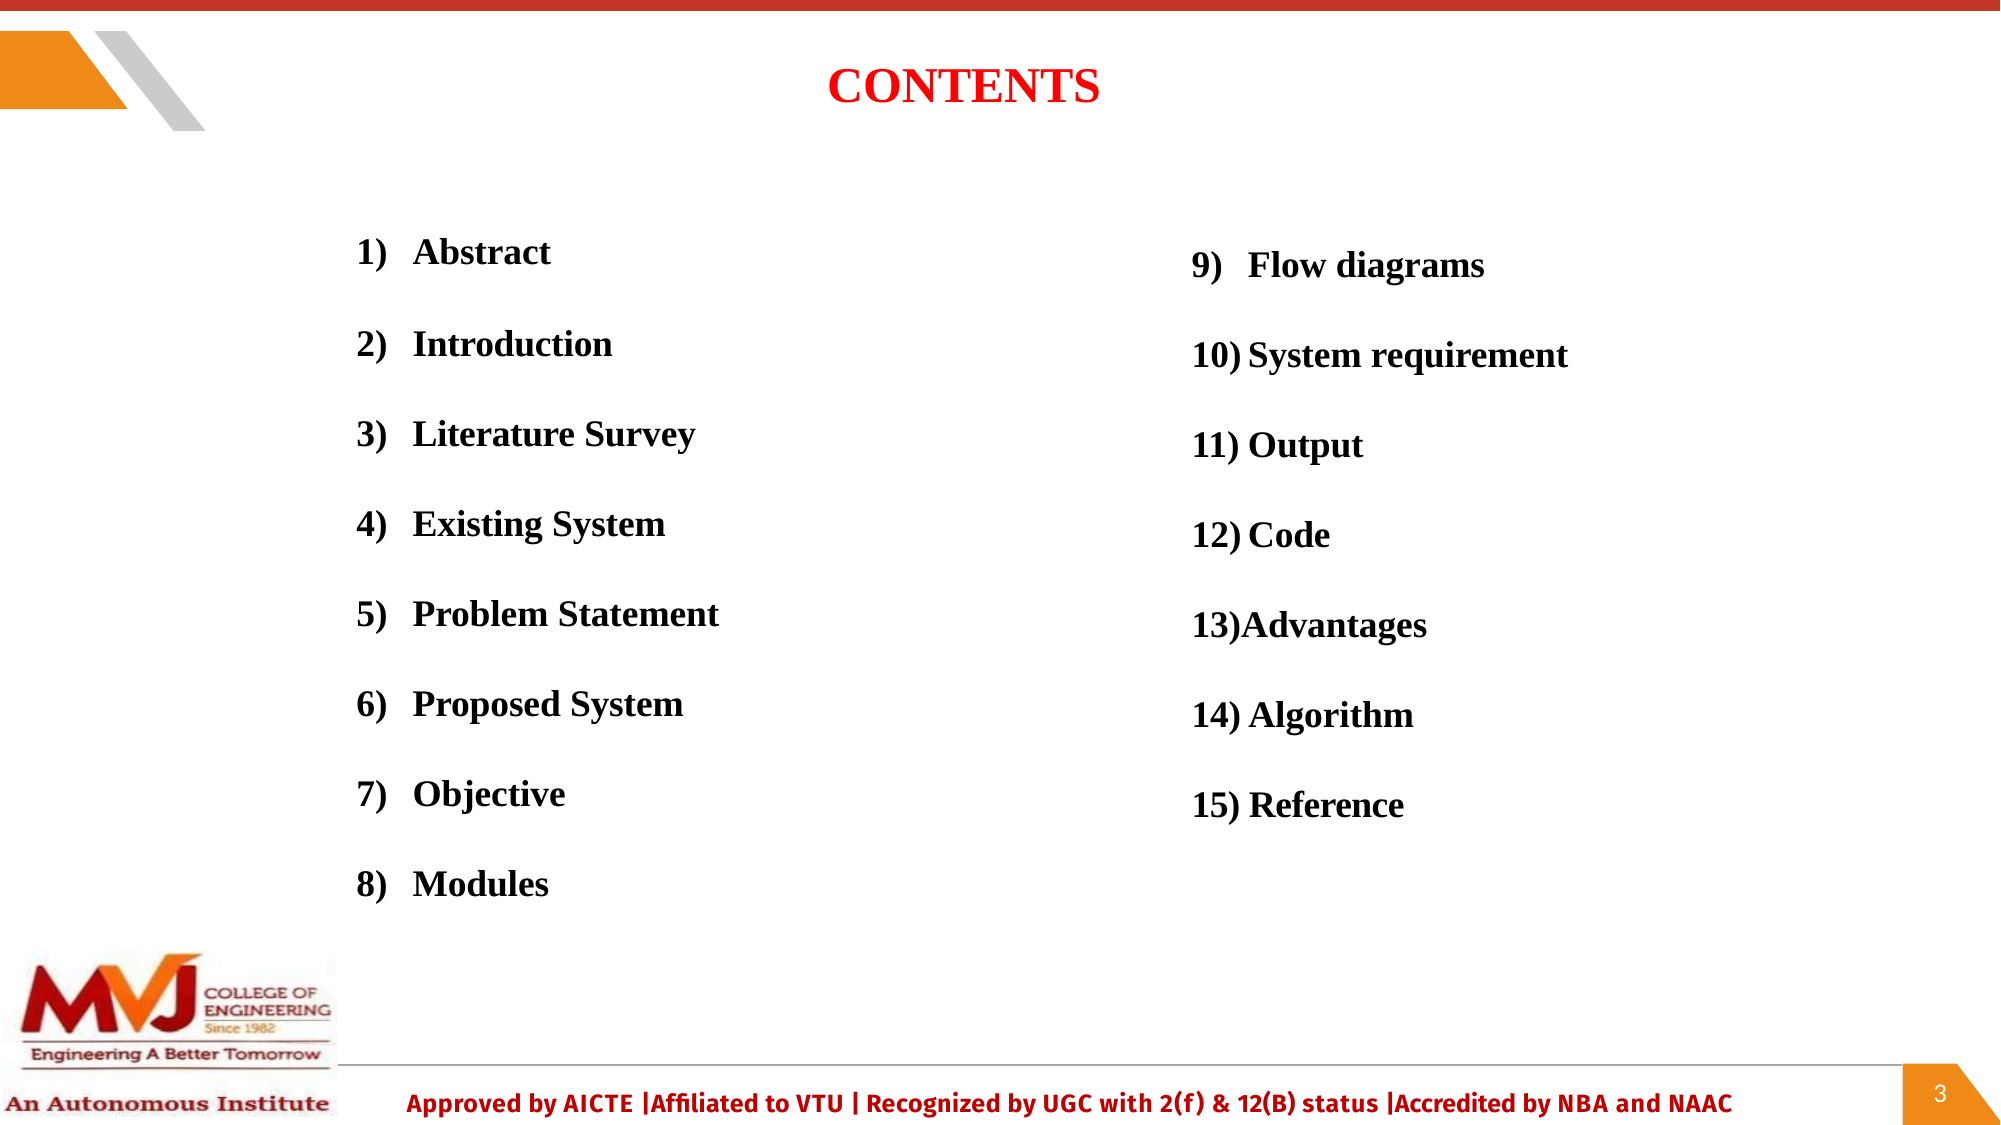

# CONTENTS

Flow diagrams

System requirement

Output

Code

13)Advantages

14) Algorithm

15) Reference
Abstract

Introduction

Literature Survey

Existing System

Problem Statement

Proposed System

Objective

Modules

3
Approved by AICTE |Affiliated to VTU | Recognized by UGC with 2(f) & 12(B) status |Accredited by NBA and NAAC